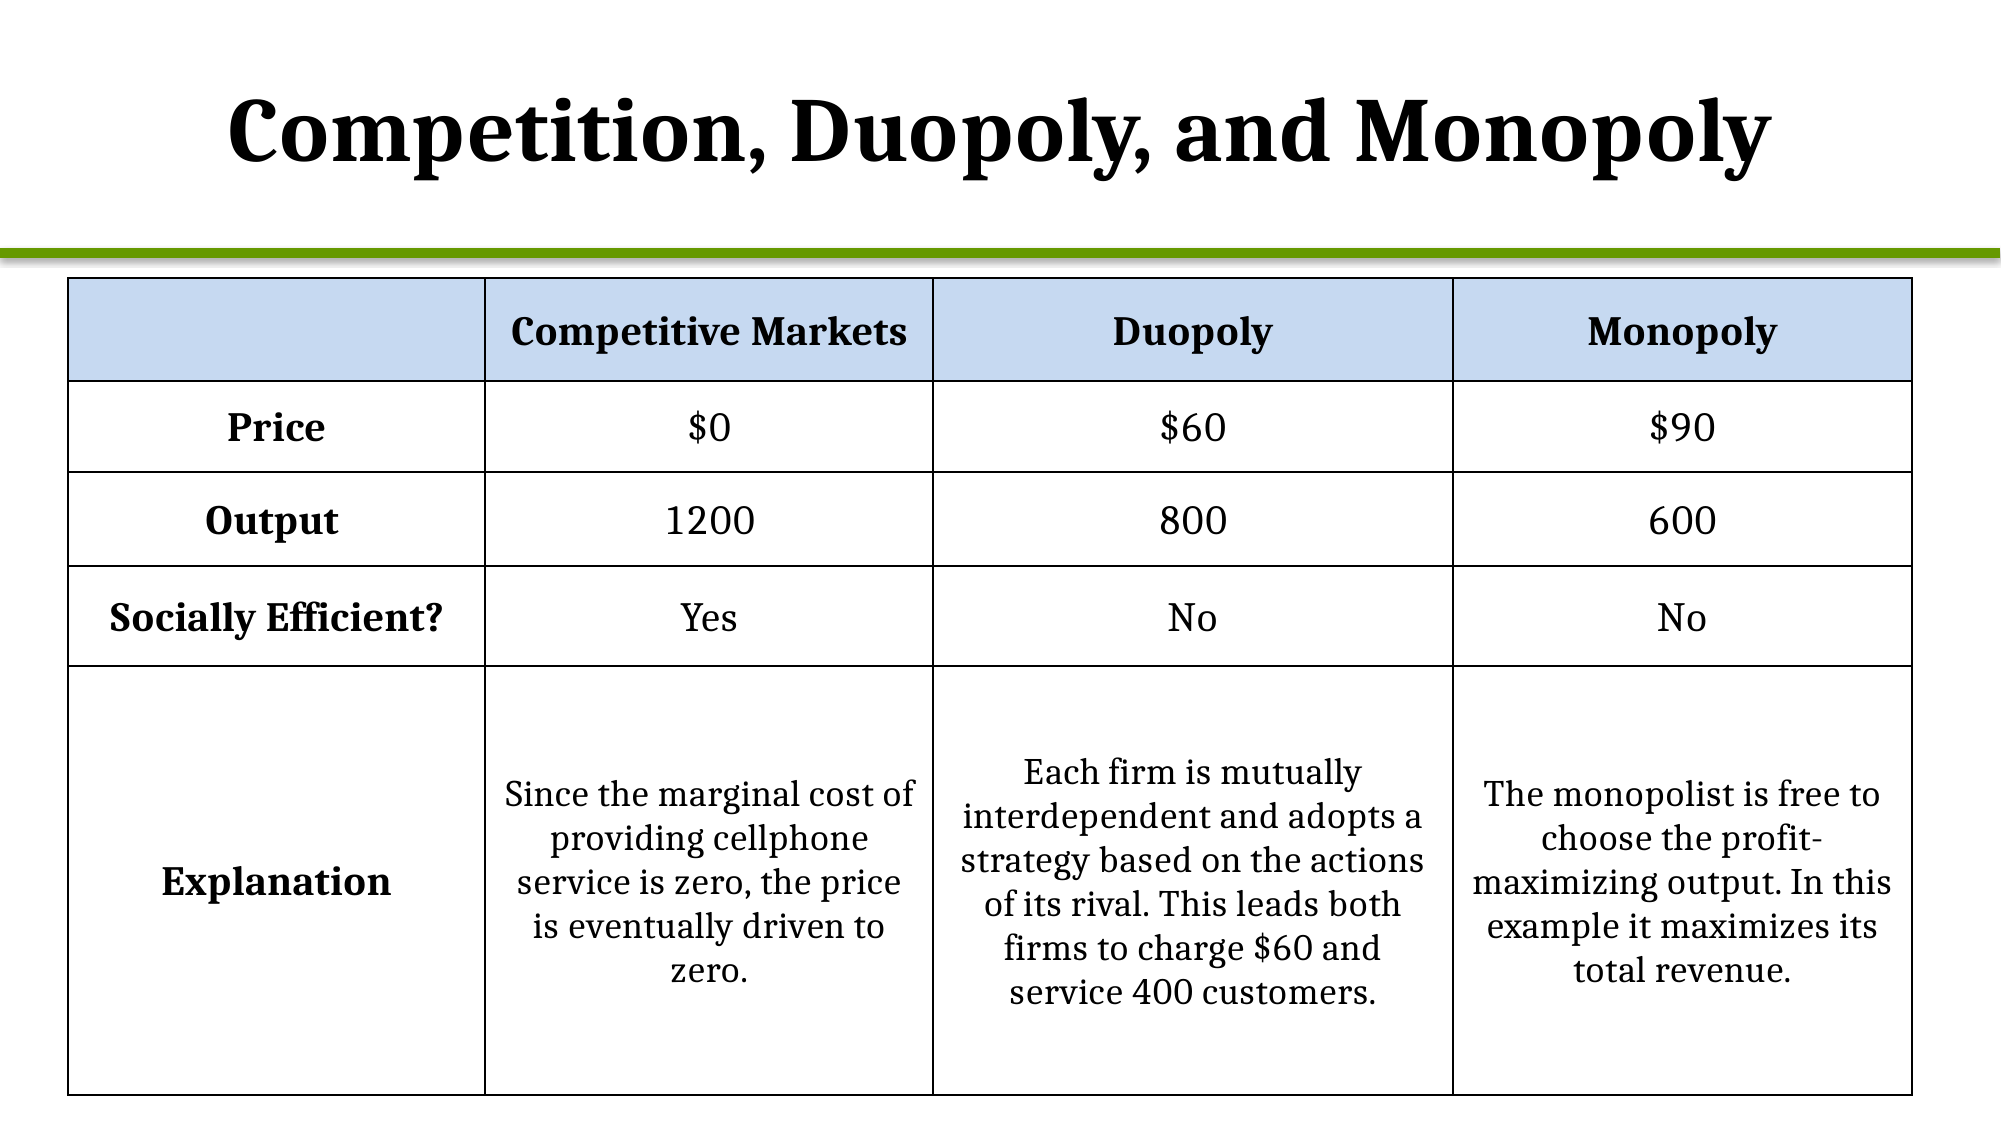

# Competition, Duopoly, and Monopoly
|  | Competitive Markets | Duopoly | Monopoly |
| --- | --- | --- | --- |
| Price | $0 | $60 | $90 |
| Output | 1200 | 800 | 600 |
| Socially Efficient? | Yes | No | No |
| Explanation | Since the marginal cost of providing cellphone service is zero, the price is eventually driven to zero. | Each firm is mutually interdependent and adopts a strategy based on the actions of its rival. This leads both firms to charge $60 and service 400 customers. | The monopolist is free to choose the profit-maximizing output. In this example it maximizes its total revenue. |